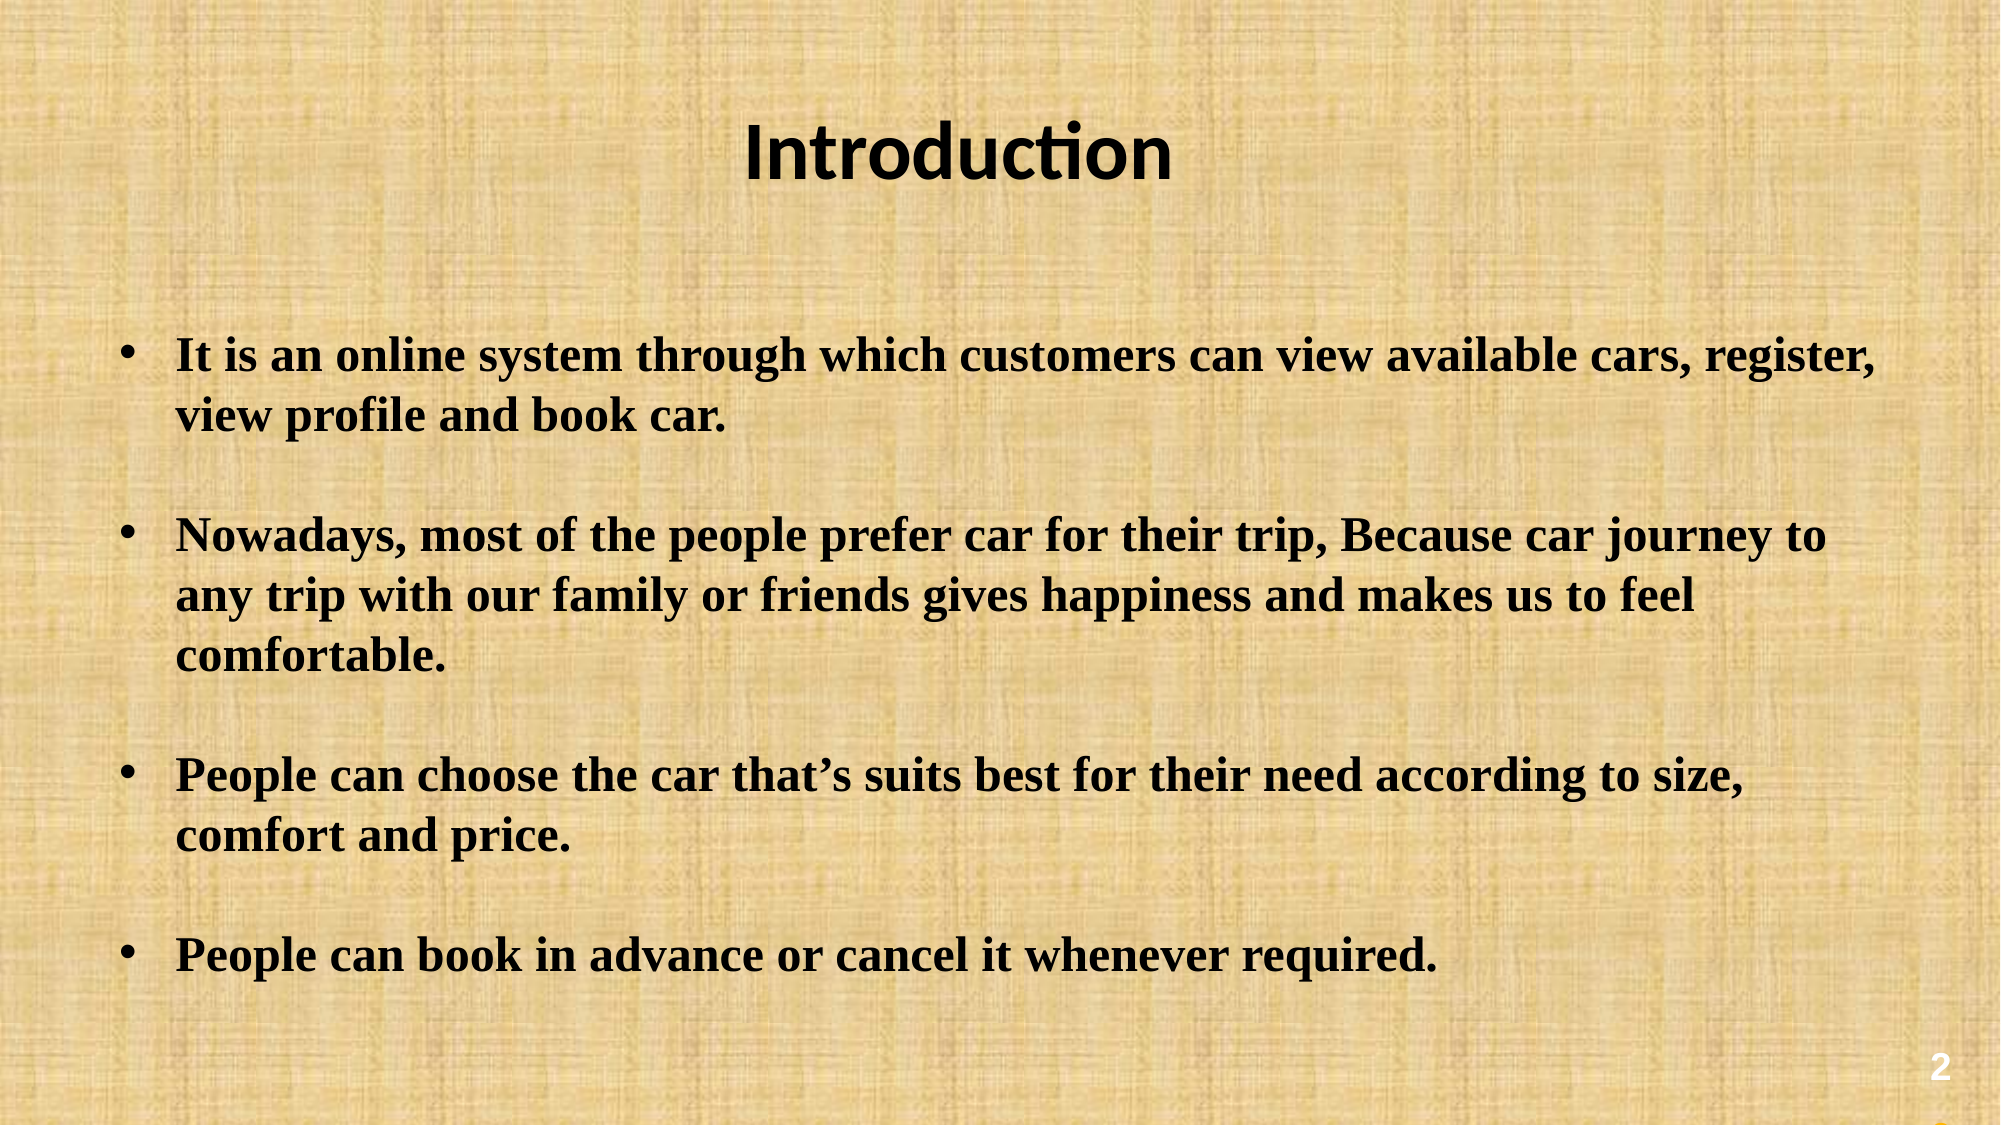

Introduction
It is an online system through which customers can view available cars, register, view profile and book car.

Nowadays, most of the people prefer car for their trip, Because car journey to any trip with our family or friends gives happiness and makes us to feel comfortable.

People can choose the car that’s suits best for their need according to size, comfort and price.

People can book in advance or cancel it whenever required.
2
2